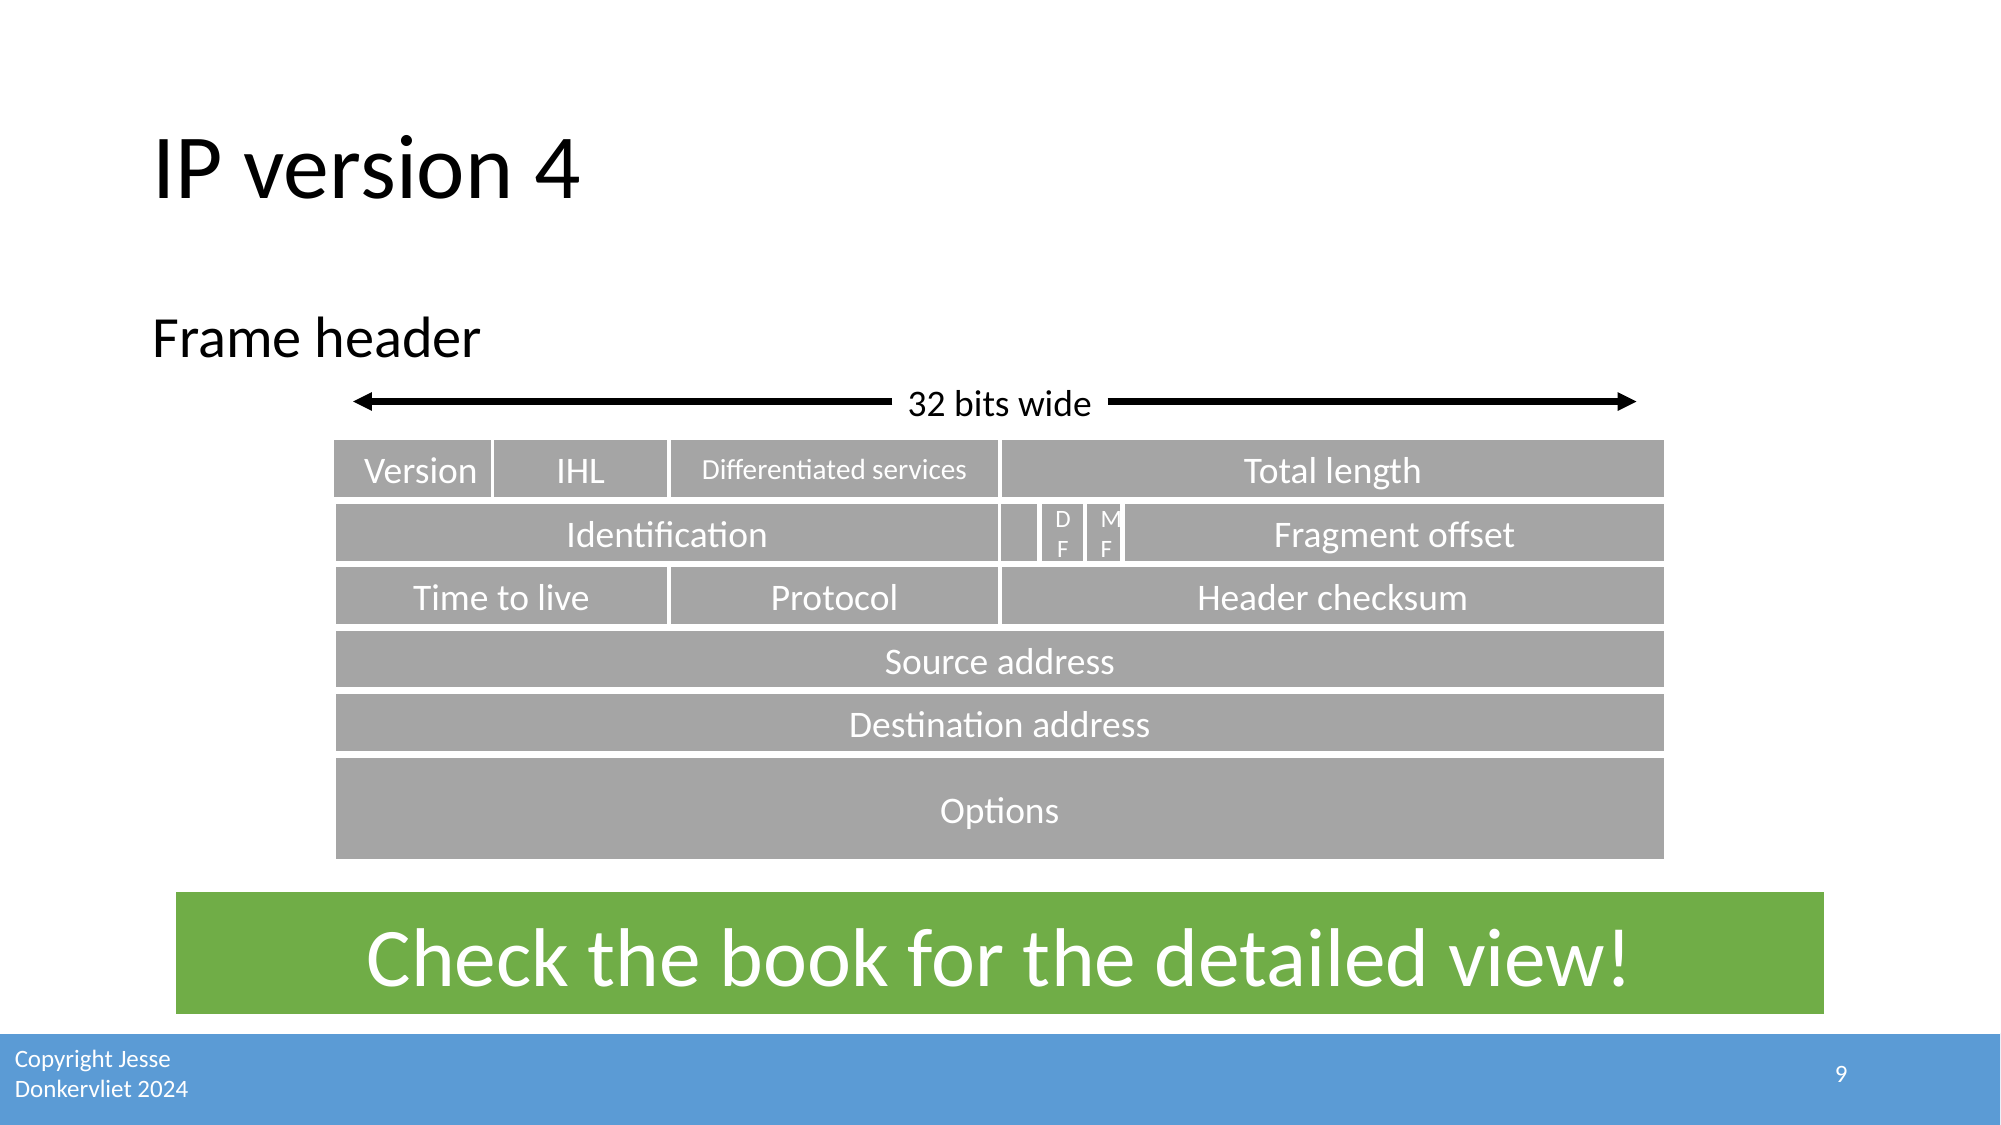

# IP version 4
Frame header
32 bits wide
Version
Differentiated services
Total length
IHL
Identification
Fragment offset

MF
DF
Time to live
Header checksum
Protocol
Source address
Destination address
Options
Check the book for the detailed view!

9